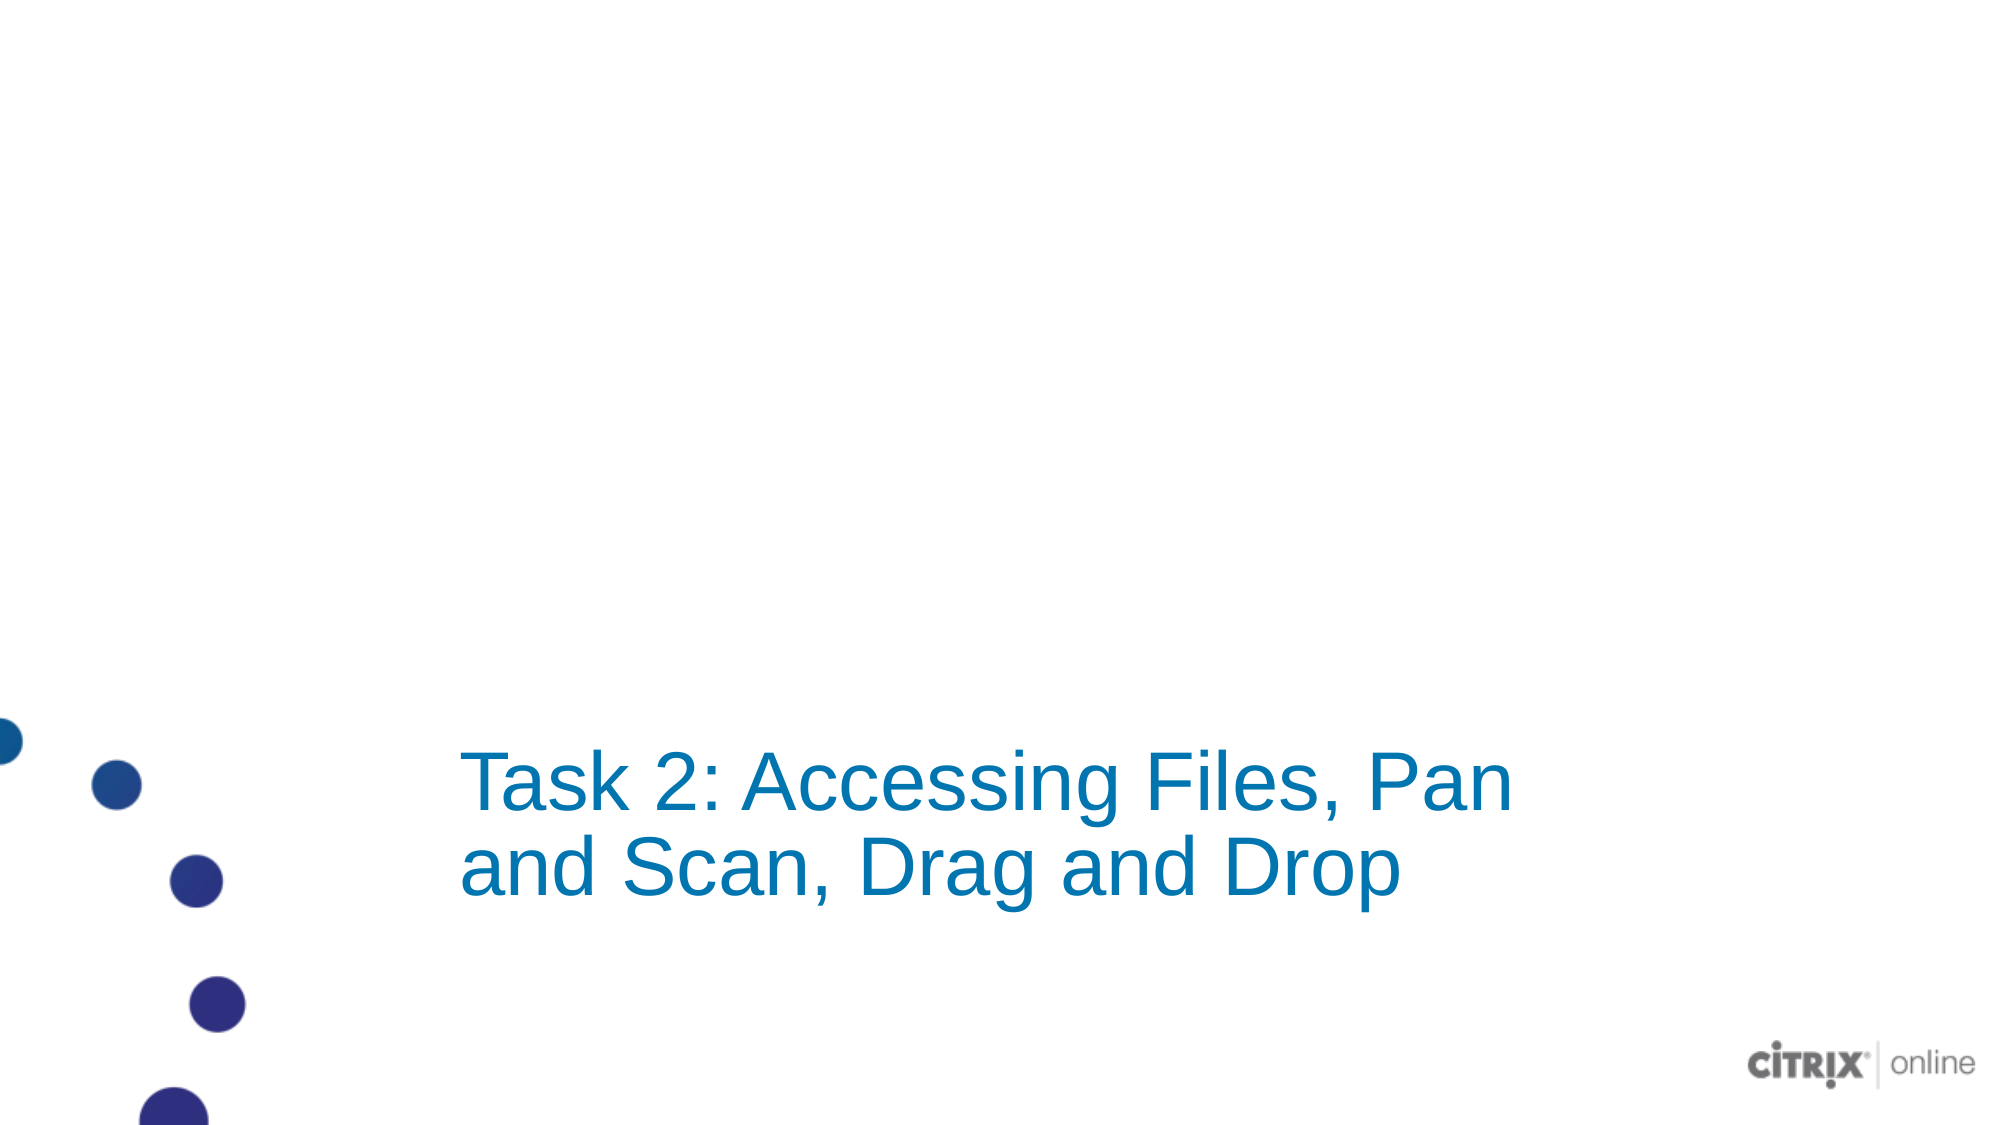

# Task 2: Accessing Files, Pan and Scan, Drag and Drop